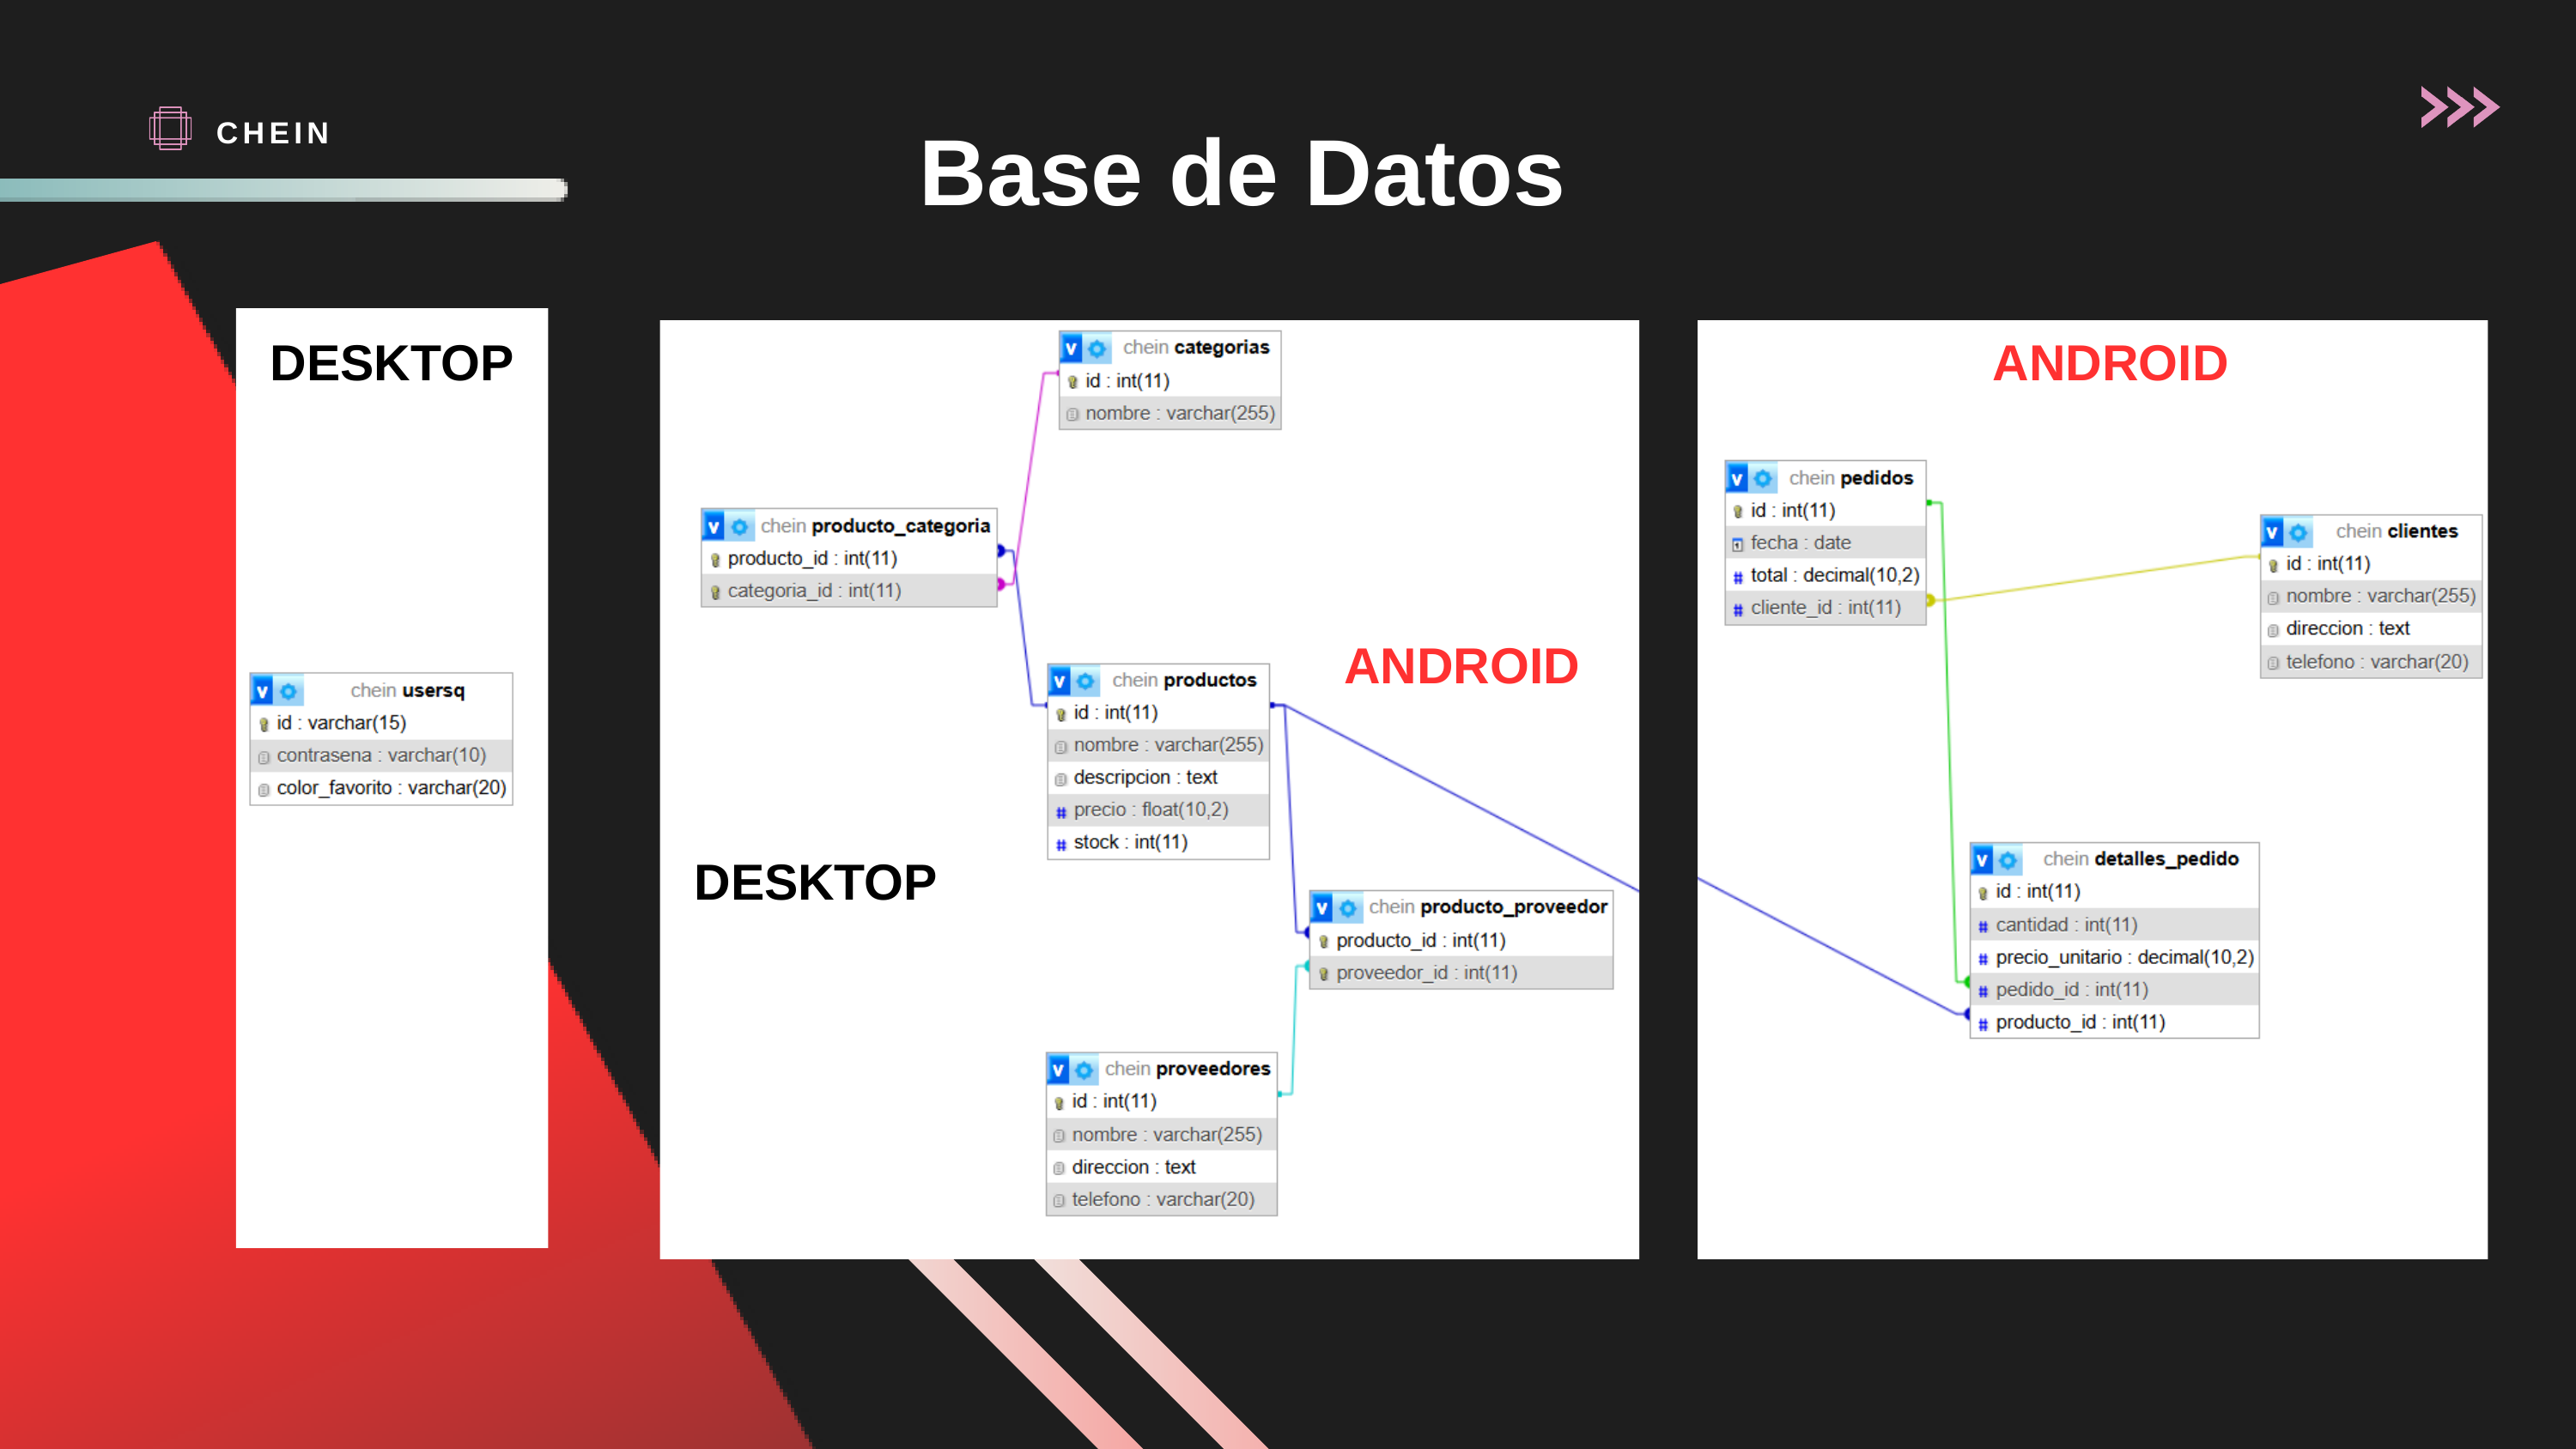

Base de Datos

CHEIN

DESKTOP
ANDROID

ANDROID
DESKTOP